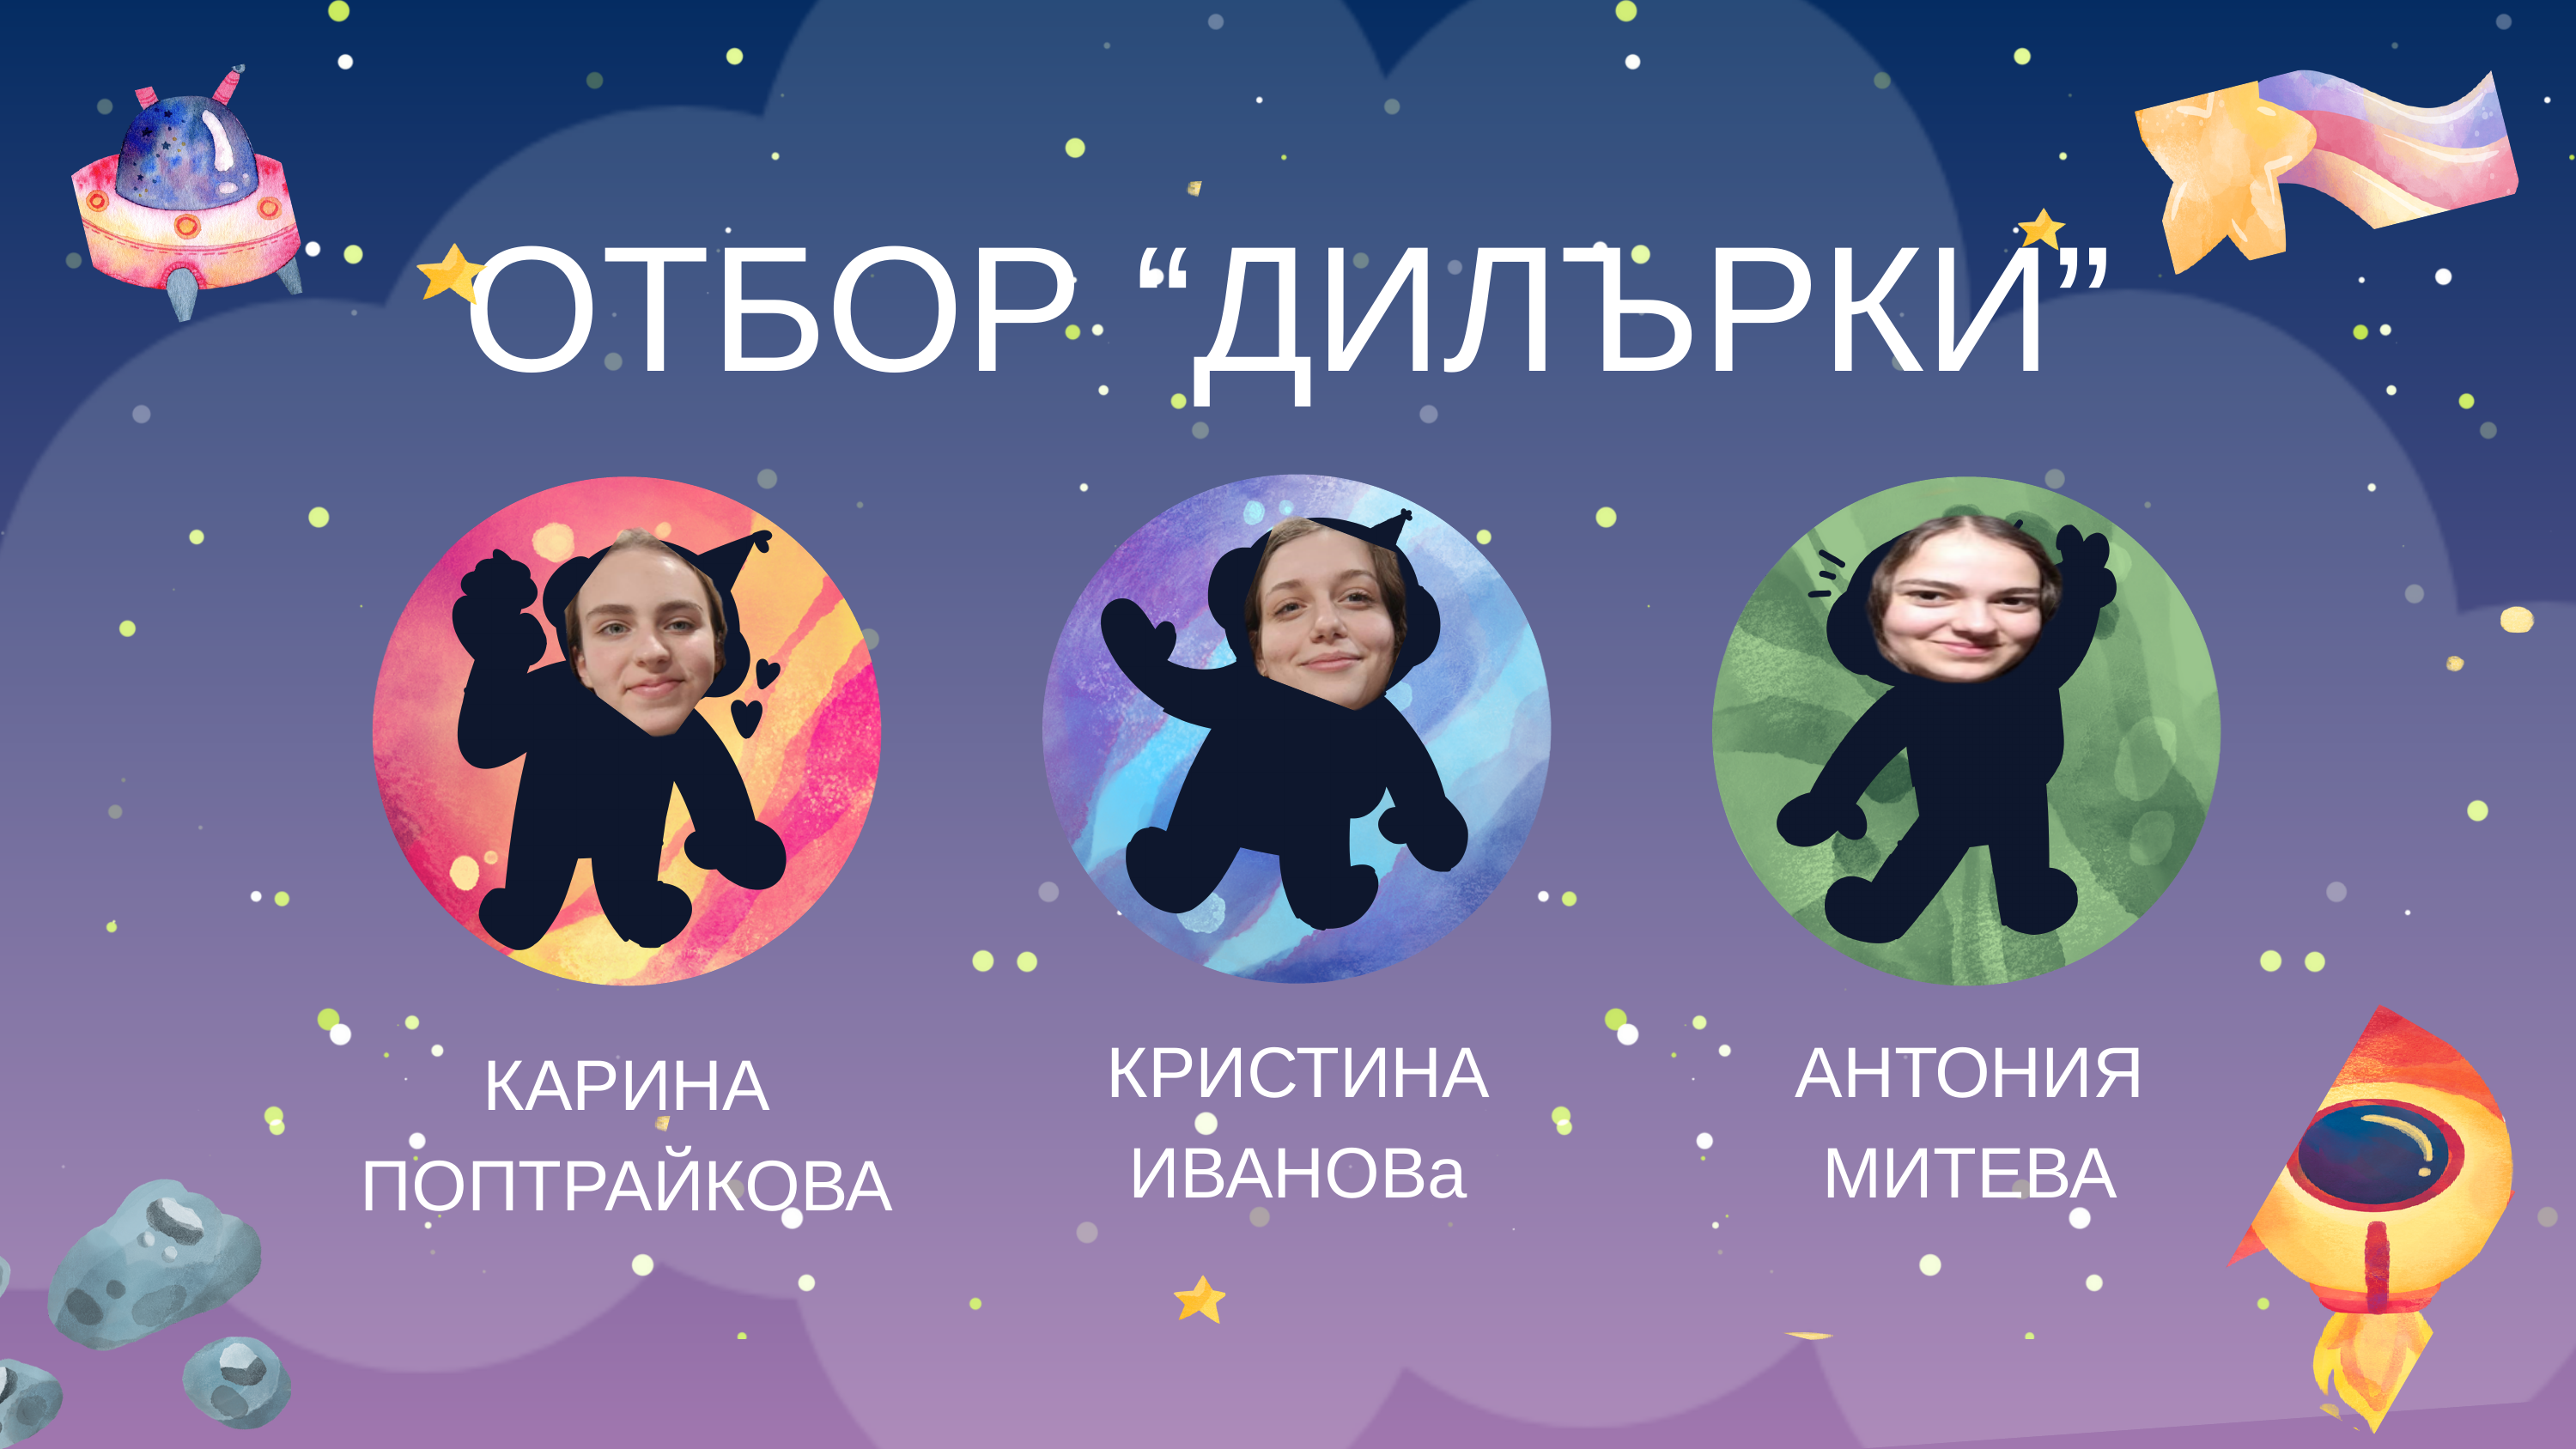

ОТБОР “ДИЛЪРКИ”

КРИСТИНА
ИВАНОВа
АНТОНИЯ
МИТЕВА
КАРИНА ПОПТРАЙКОВА